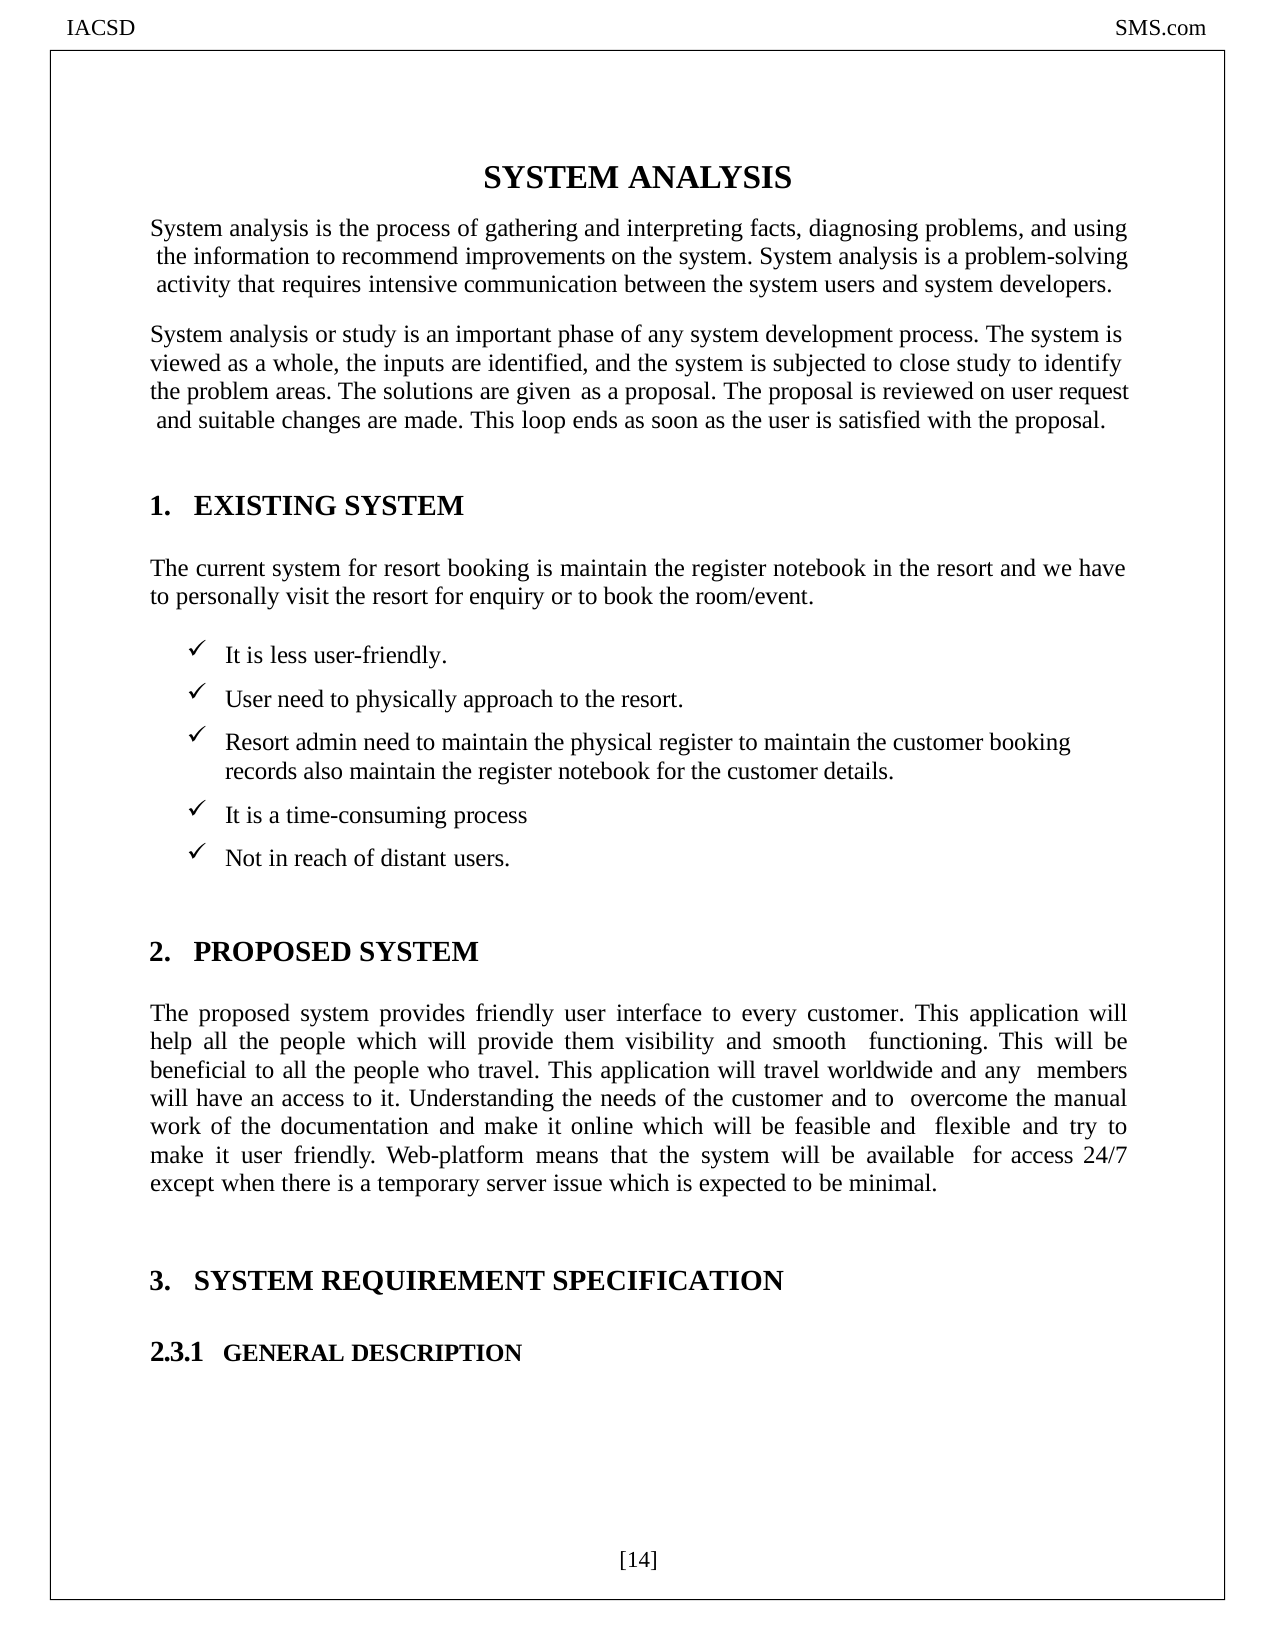

IACSD
SMS.com

SYSTEM ANALYSIS
System analysis is the process of gathering and interpreting facts, diagnosing problems, and using  the information to recommend improvements on the system. System analysis is a problem-solving  activity that requires intensive communication between the system users and system developers.
System analysis or study is an important phase of any system development process. The system is  viewed as a whole, the inputs are identified, and the system is subjected to close study to identify  the problem areas. The solutions are given as a proposal. The proposal is reviewed on user request  and suitable changes are made. This loop ends as soon as the user is satisfied with the proposal.

EXISTING SYSTEM

The current system for resort booking is maintain the register notebook in the resort and we have to personally visit the resort for enquiry or to book the room/event.

It is less user-friendly.
User need to physically approach to the resort.
Resort admin need to maintain the physical register to maintain the customer booking records also maintain the register notebook for the customer details.
It is a time-consuming process
Not in reach of distant users.

PROPOSED SYSTEM

The proposed system provides friendly user interface to every customer. This application will help all the people which will provide them visibility and smooth  functioning. This will be beneficial to all the people who travel. This application will travel worldwide and any  members will have an access to it. Understanding the needs of the customer and to  overcome the manual work of the documentation and make it online which will be feasible and  flexible and try to make it user friendly. Web-platform means that the system will be available  for access 24/7 except when there is a temporary server issue which is expected to be minimal.

SYSTEM REQUIREMENT SPECIFICATION

2.3.1 GENERAL DESCRIPTION
[14]